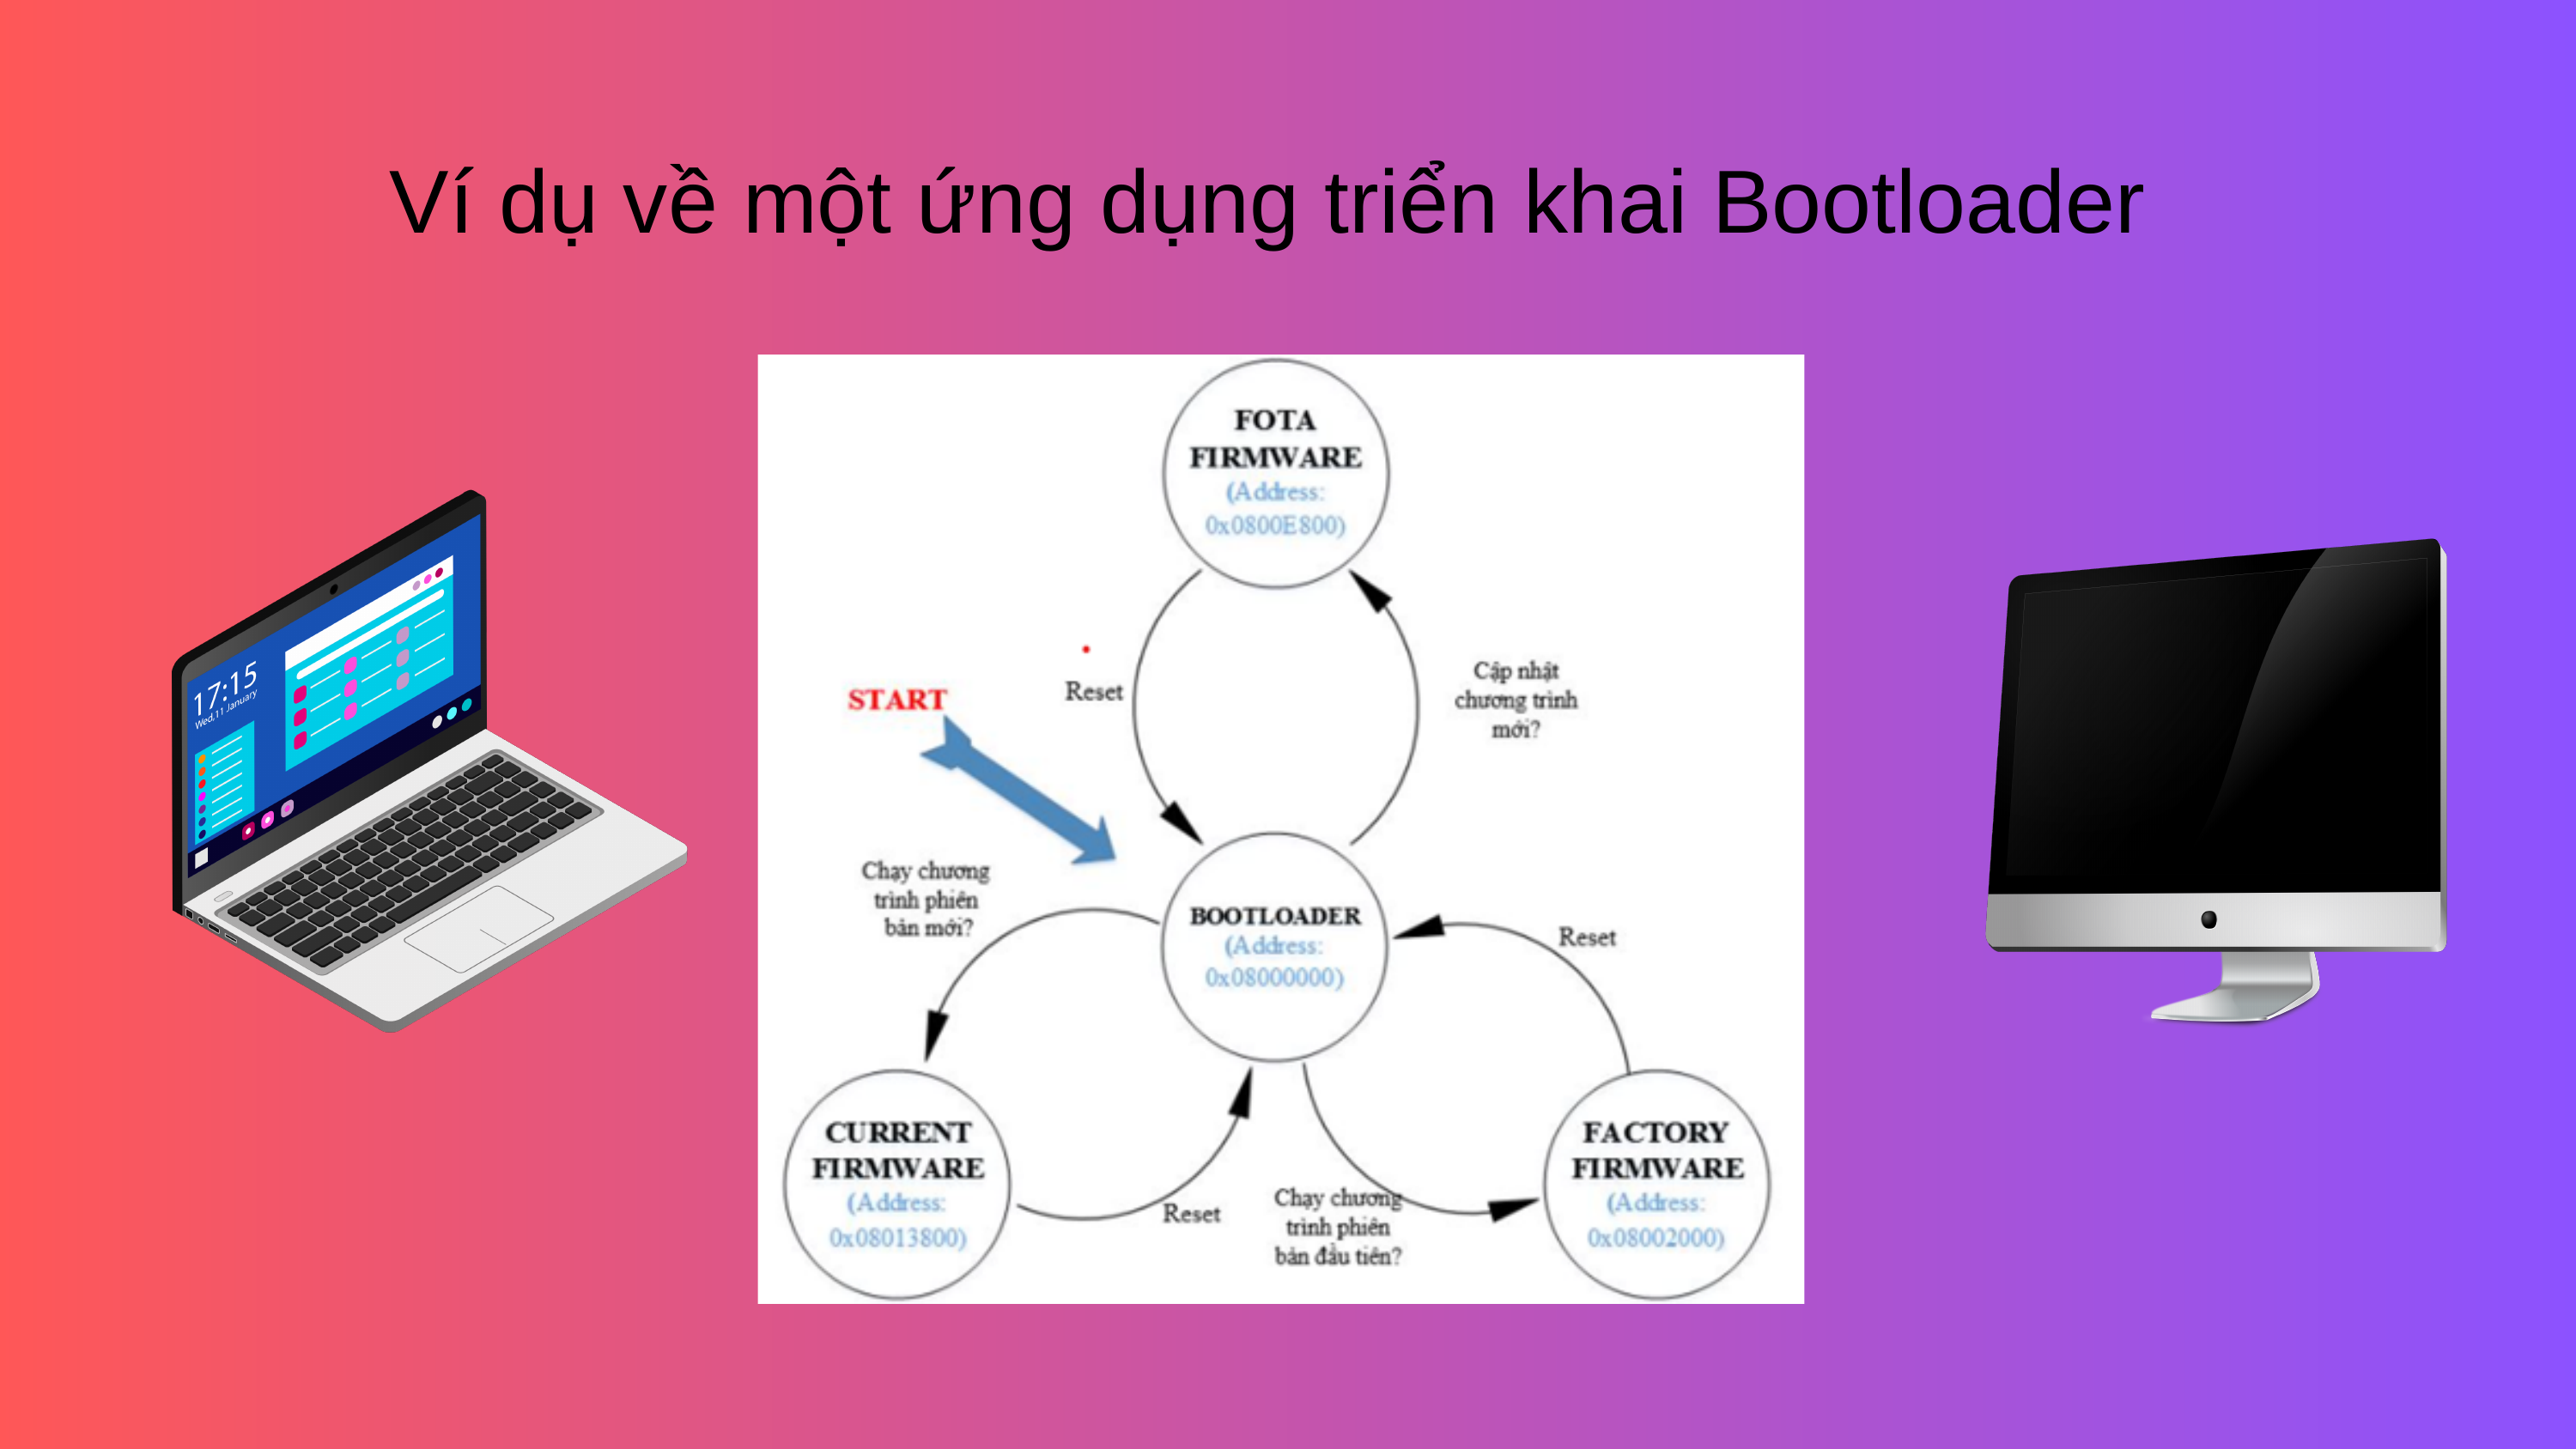

Ví dụ về một ứng dụng triển khai Bootloader